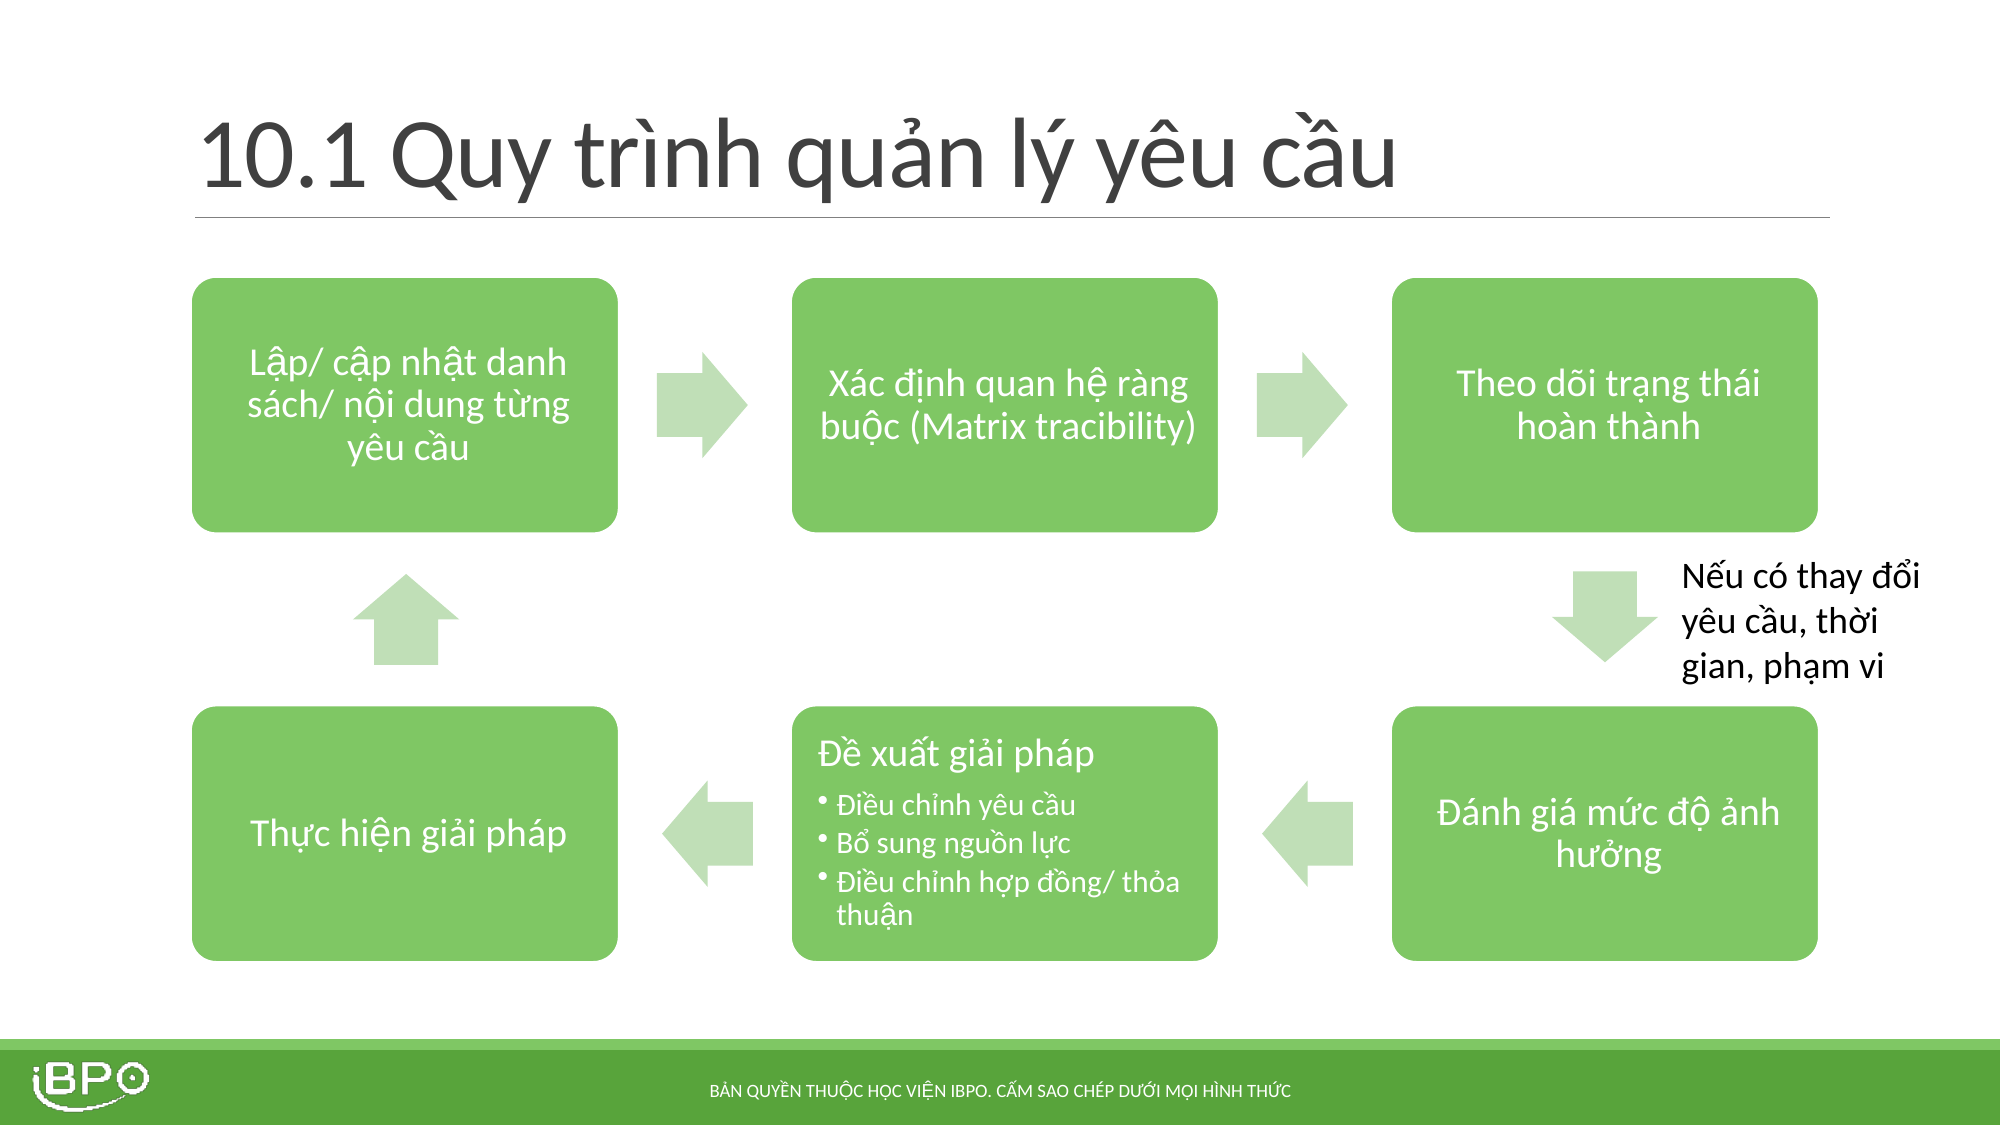

# 10.1 Quy trình quản lý yêu cầu
Lập/ cập nhật danh sách/ nội dung từng yêu cầu

Xác định quan hệ ràng buộc (Matrix tracibility)

Theo dõi trạng thái hoàn thành

Đánh giá mức độ ảnh hưởng

Đề xuất giải pháp
Điều chỉnh yêu cầu
Bổ sung nguồn lực
Điều chỉnh hợp đồng/ thỏa thuận

Thực hiện giải pháp
Nếu có thay đổi yêu cầu, thời gian, phạm vi

Bản quyền thuộc Học viện iBPO. Cấm sao chép dưới mọi hình thức